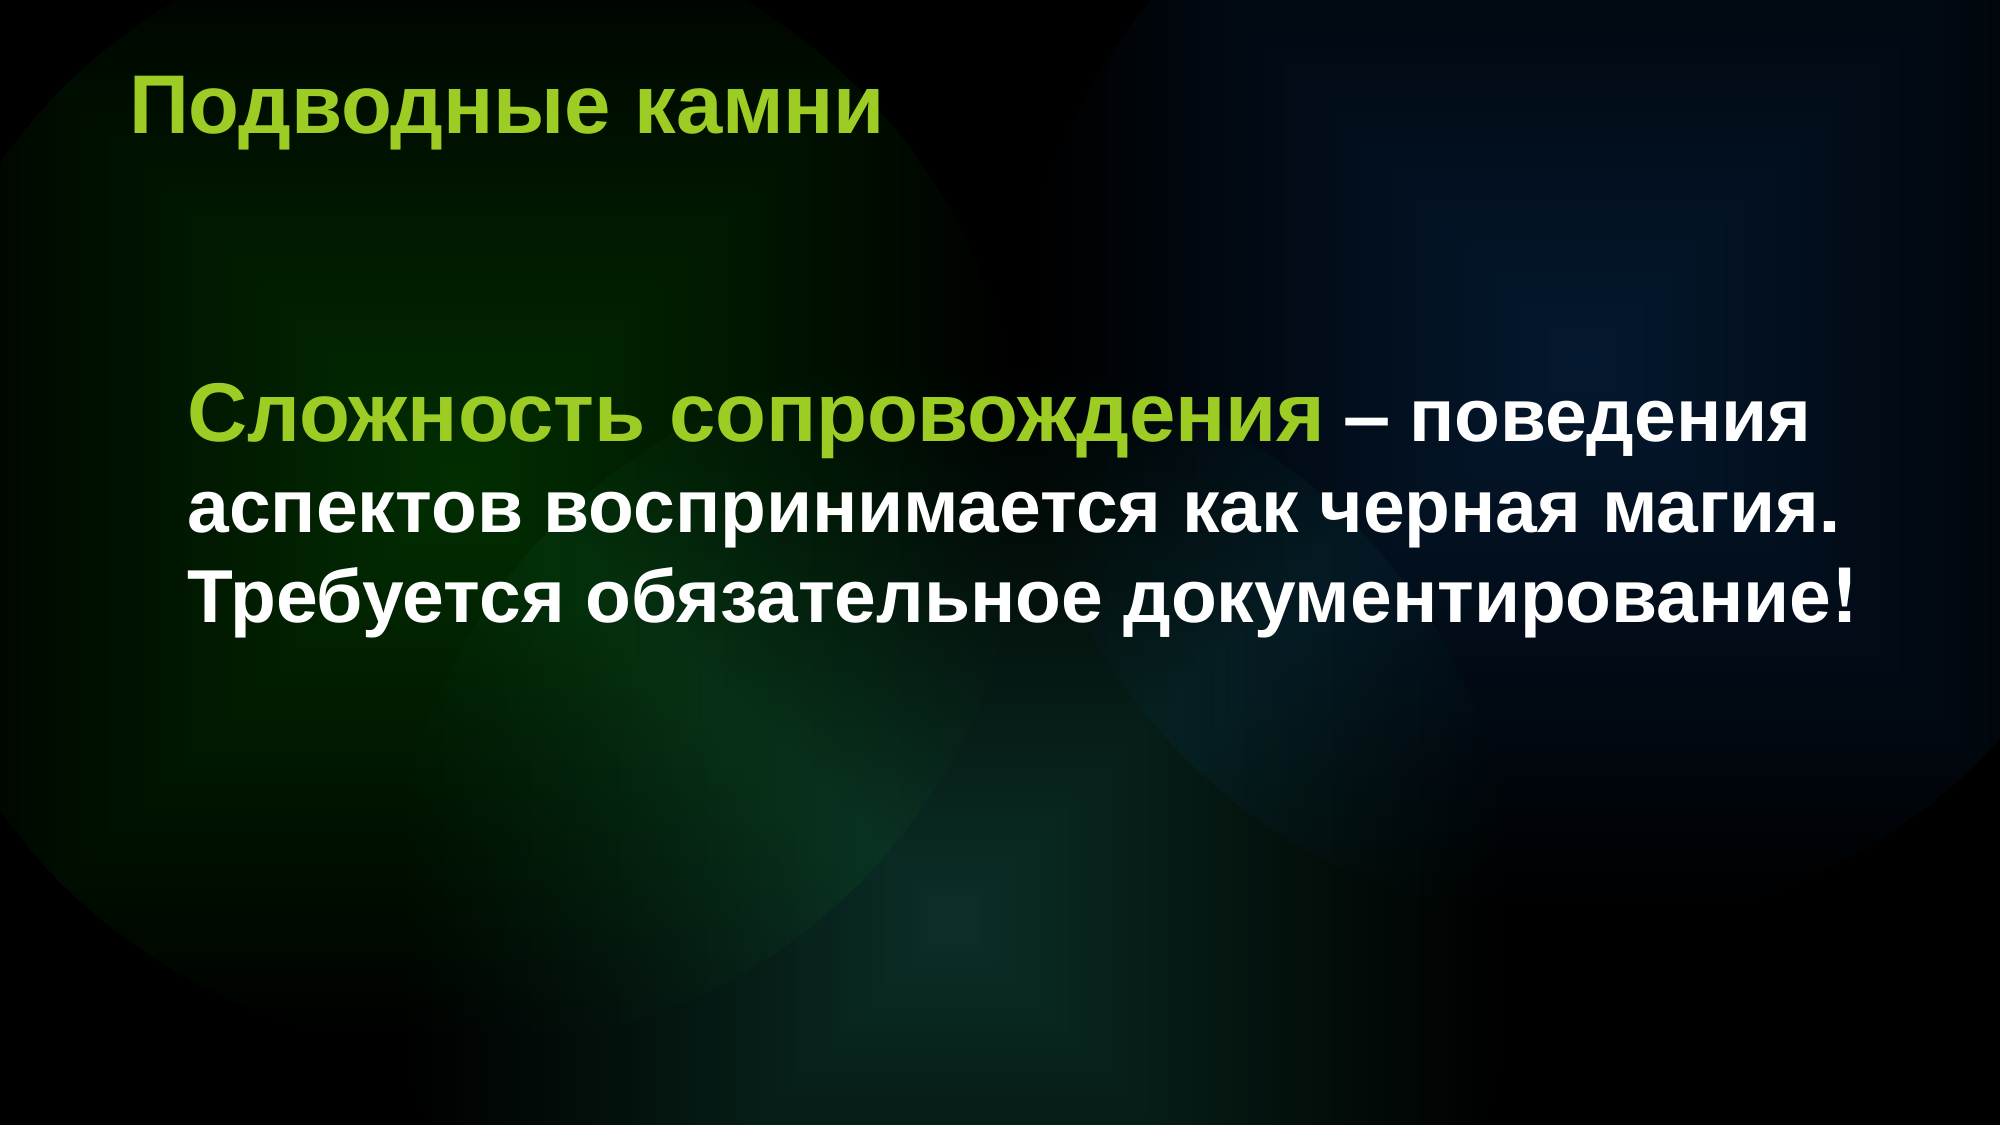

Подводные камни
Сложность сопровождения – поведения аспектов воспринимается как черная магия. Требуется обязательное документирование!